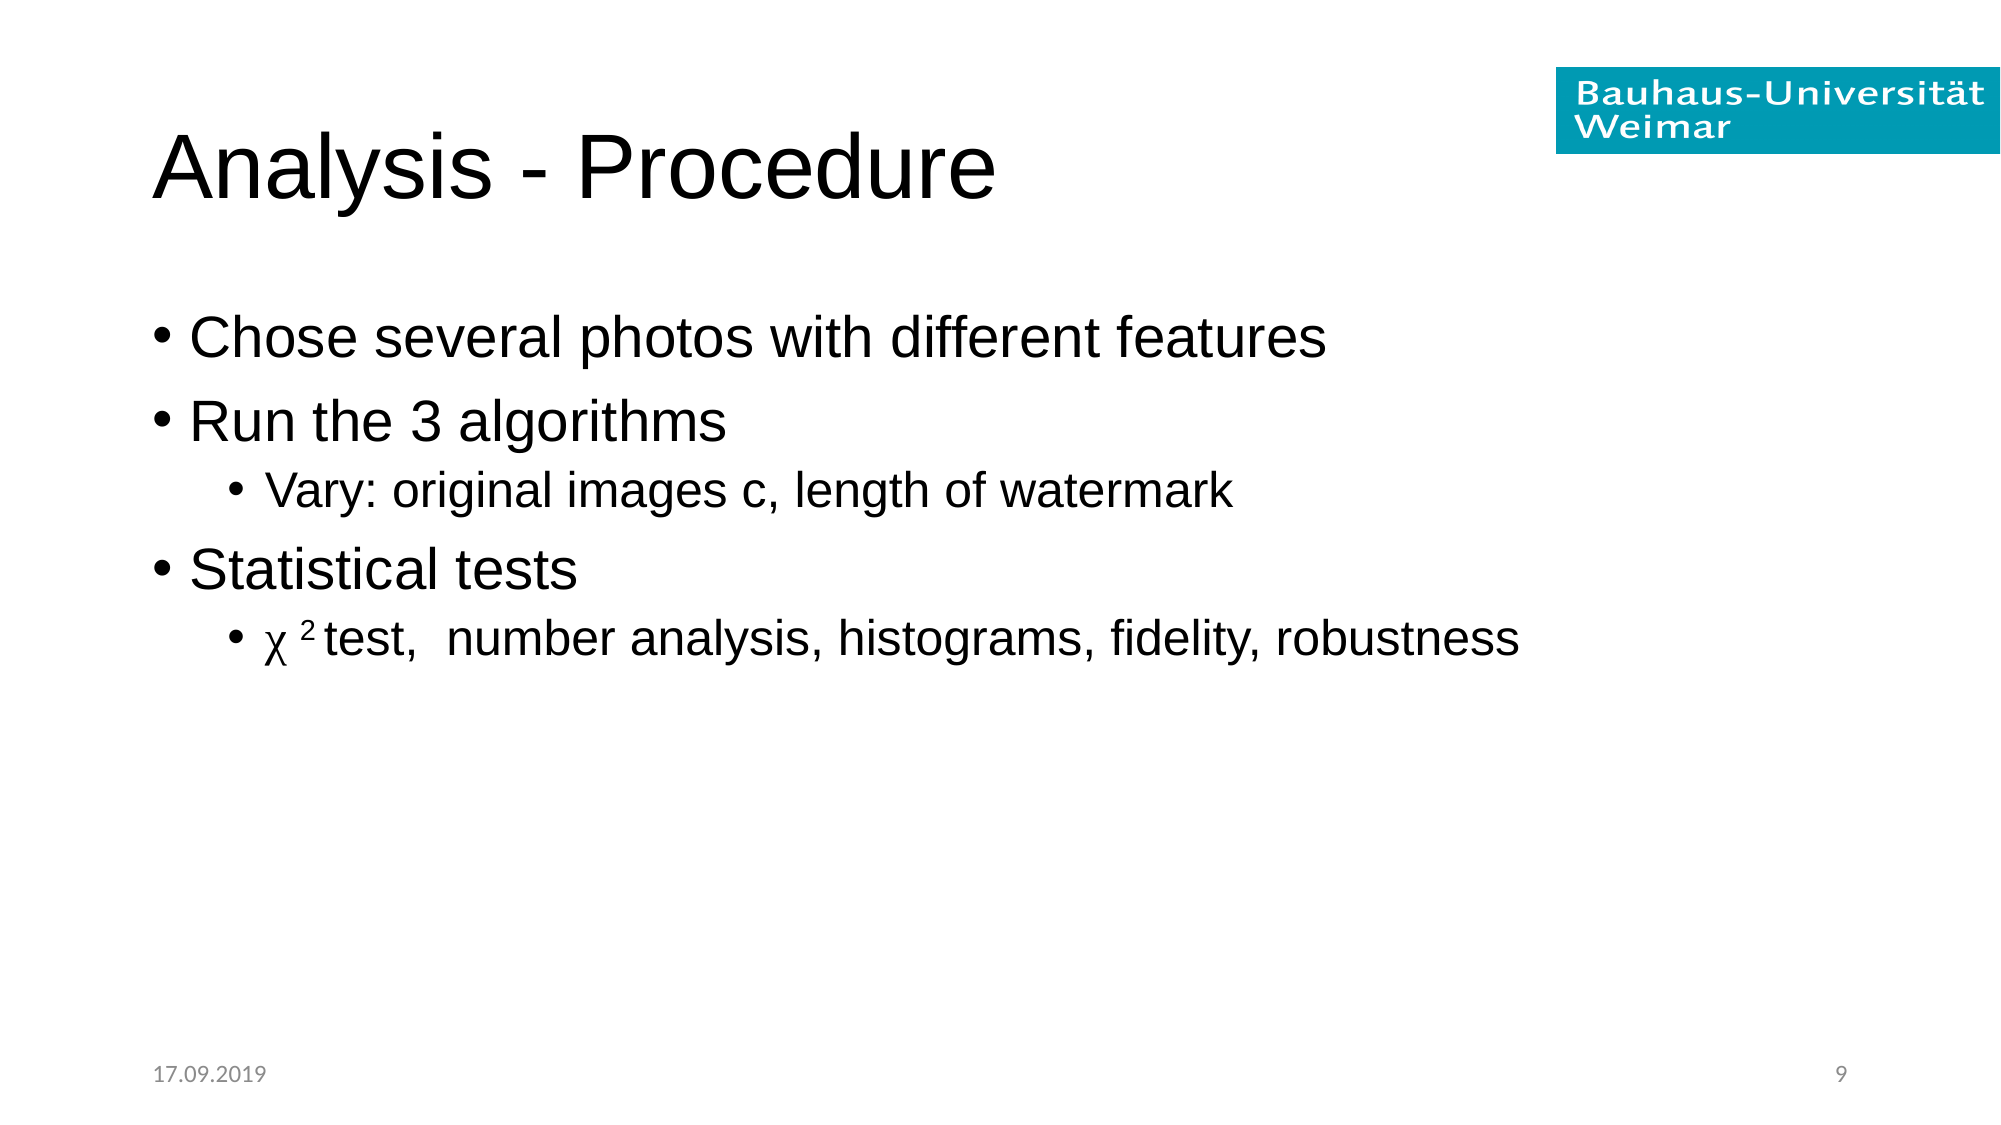

# Analysis - Procedure
Chose several photos with different features
Run the 3 algorithms
Vary: original images c, length of watermark
Statistical tests
χ 2 test,  number analysis, histograms, fidelity, robustness
17.09.2019

9